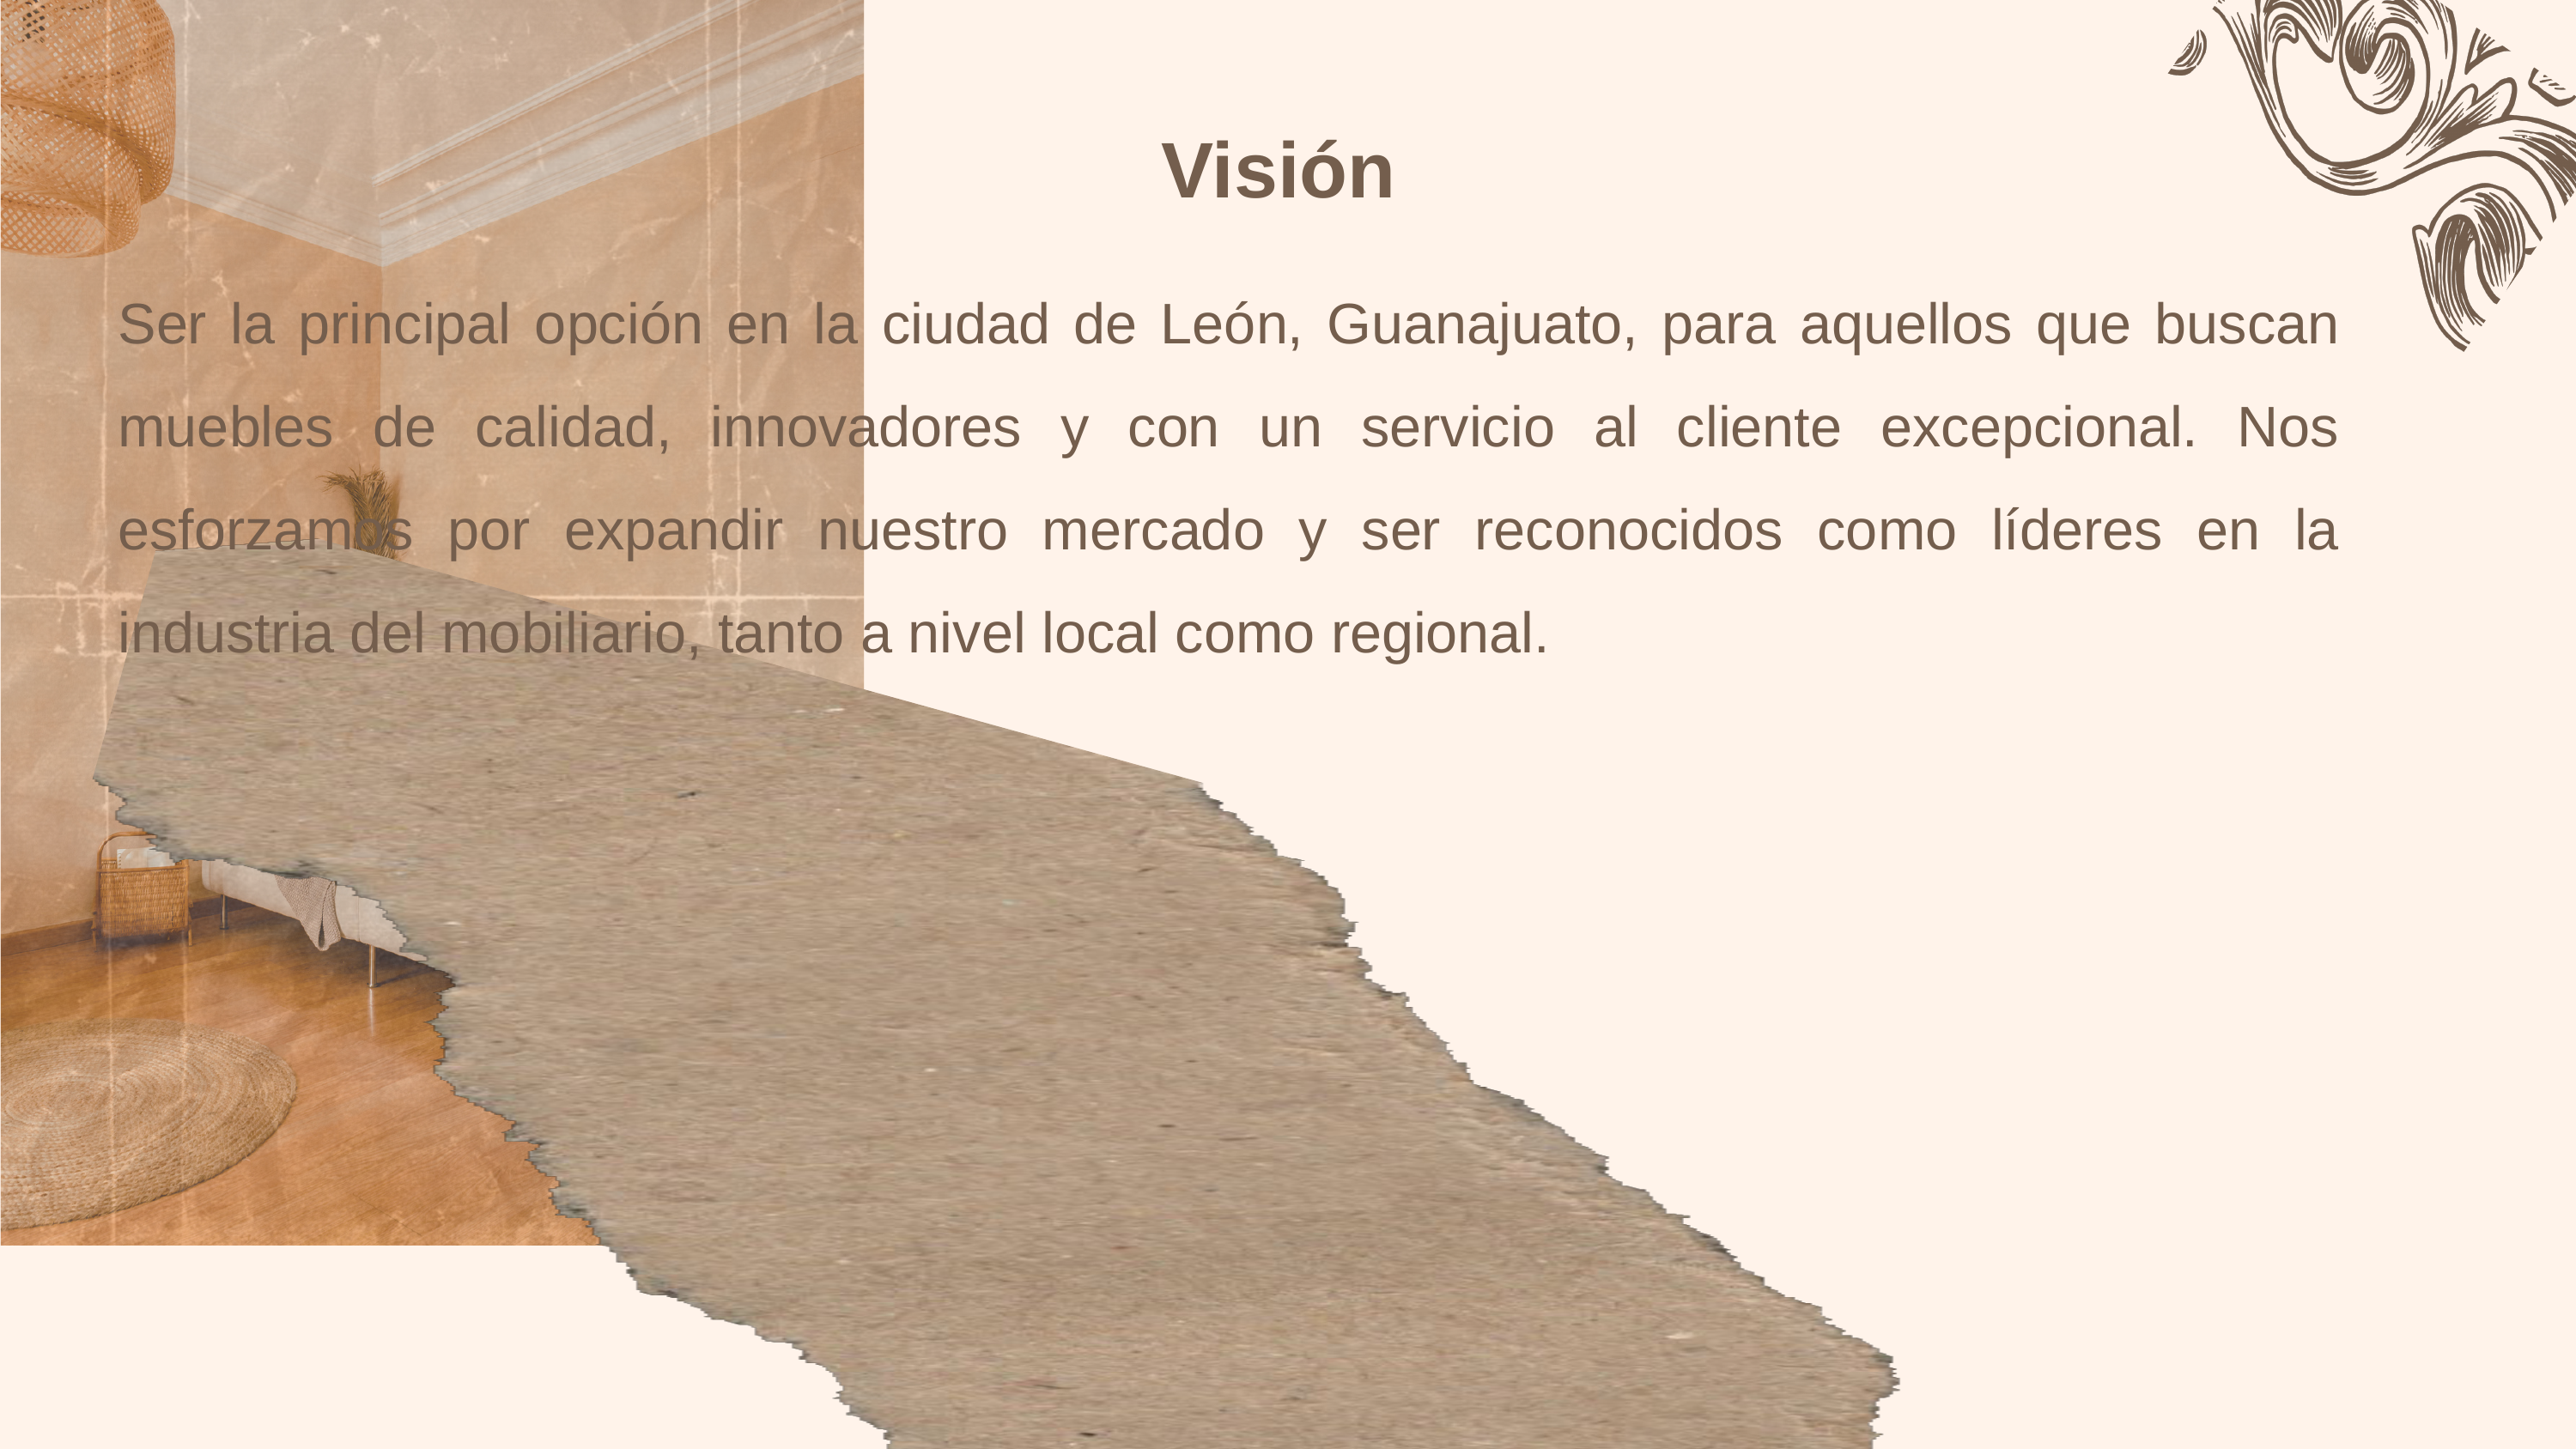

Visión
Ser la principal opción en la ciudad de León, Guanajuato, para aquellos que buscan muebles de calidad, innovadores y con un servicio al cliente excepcional. Nos esforzamos por expandir nuestro mercado y ser reconocidos como líderes en la industria del mobiliario, tanto a nivel local como regional.